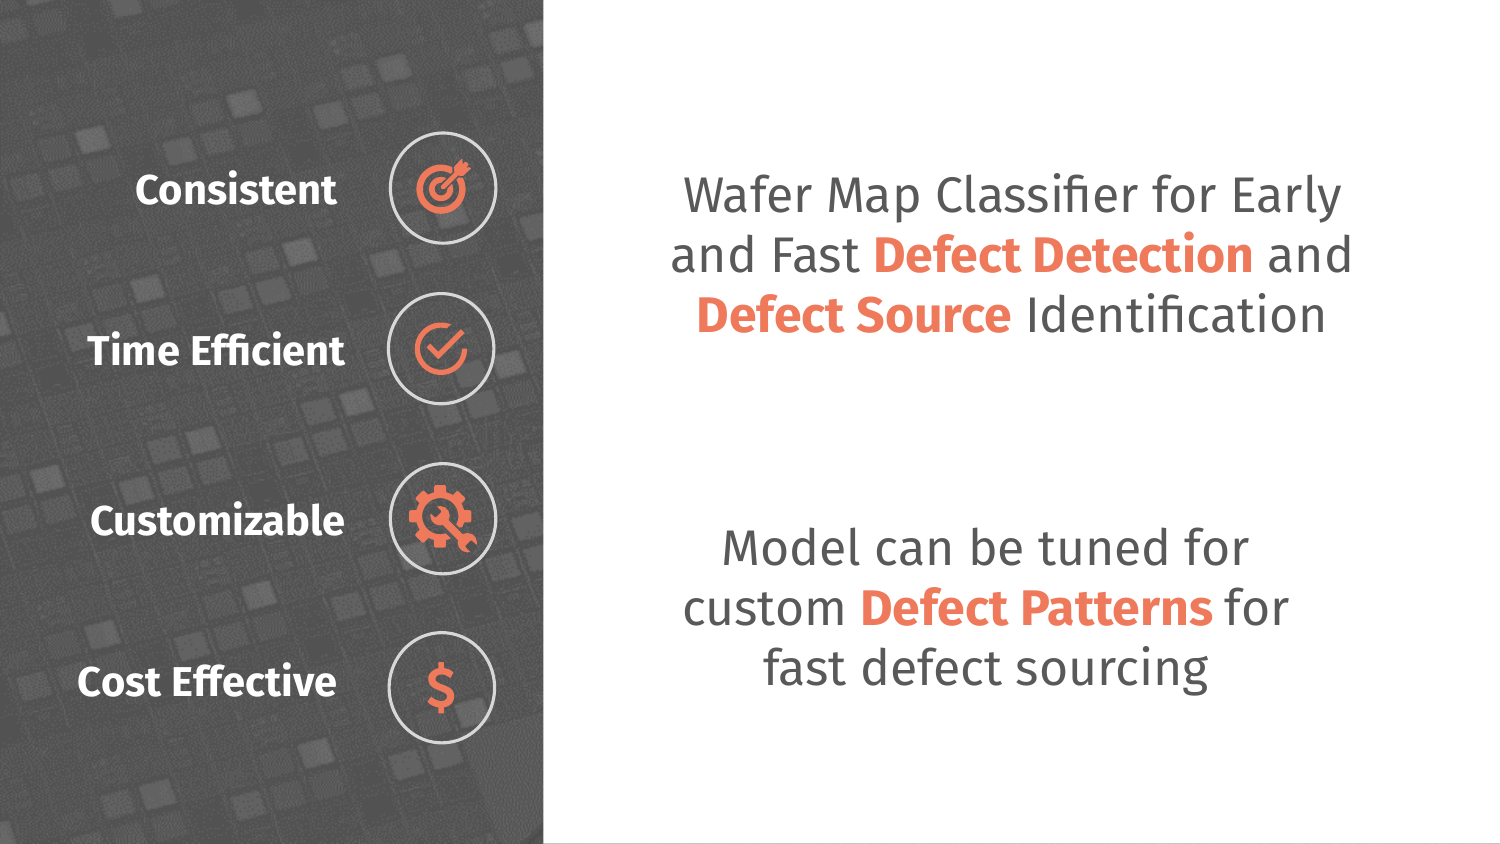

Wafer Map Classifier for Early and Fast Defect Detection and Defect Source Identification

Consistent

Time Efficient

Customizable

Model can be tuned for custom Defect Patterns for fast defect sourcing

Cost Effective